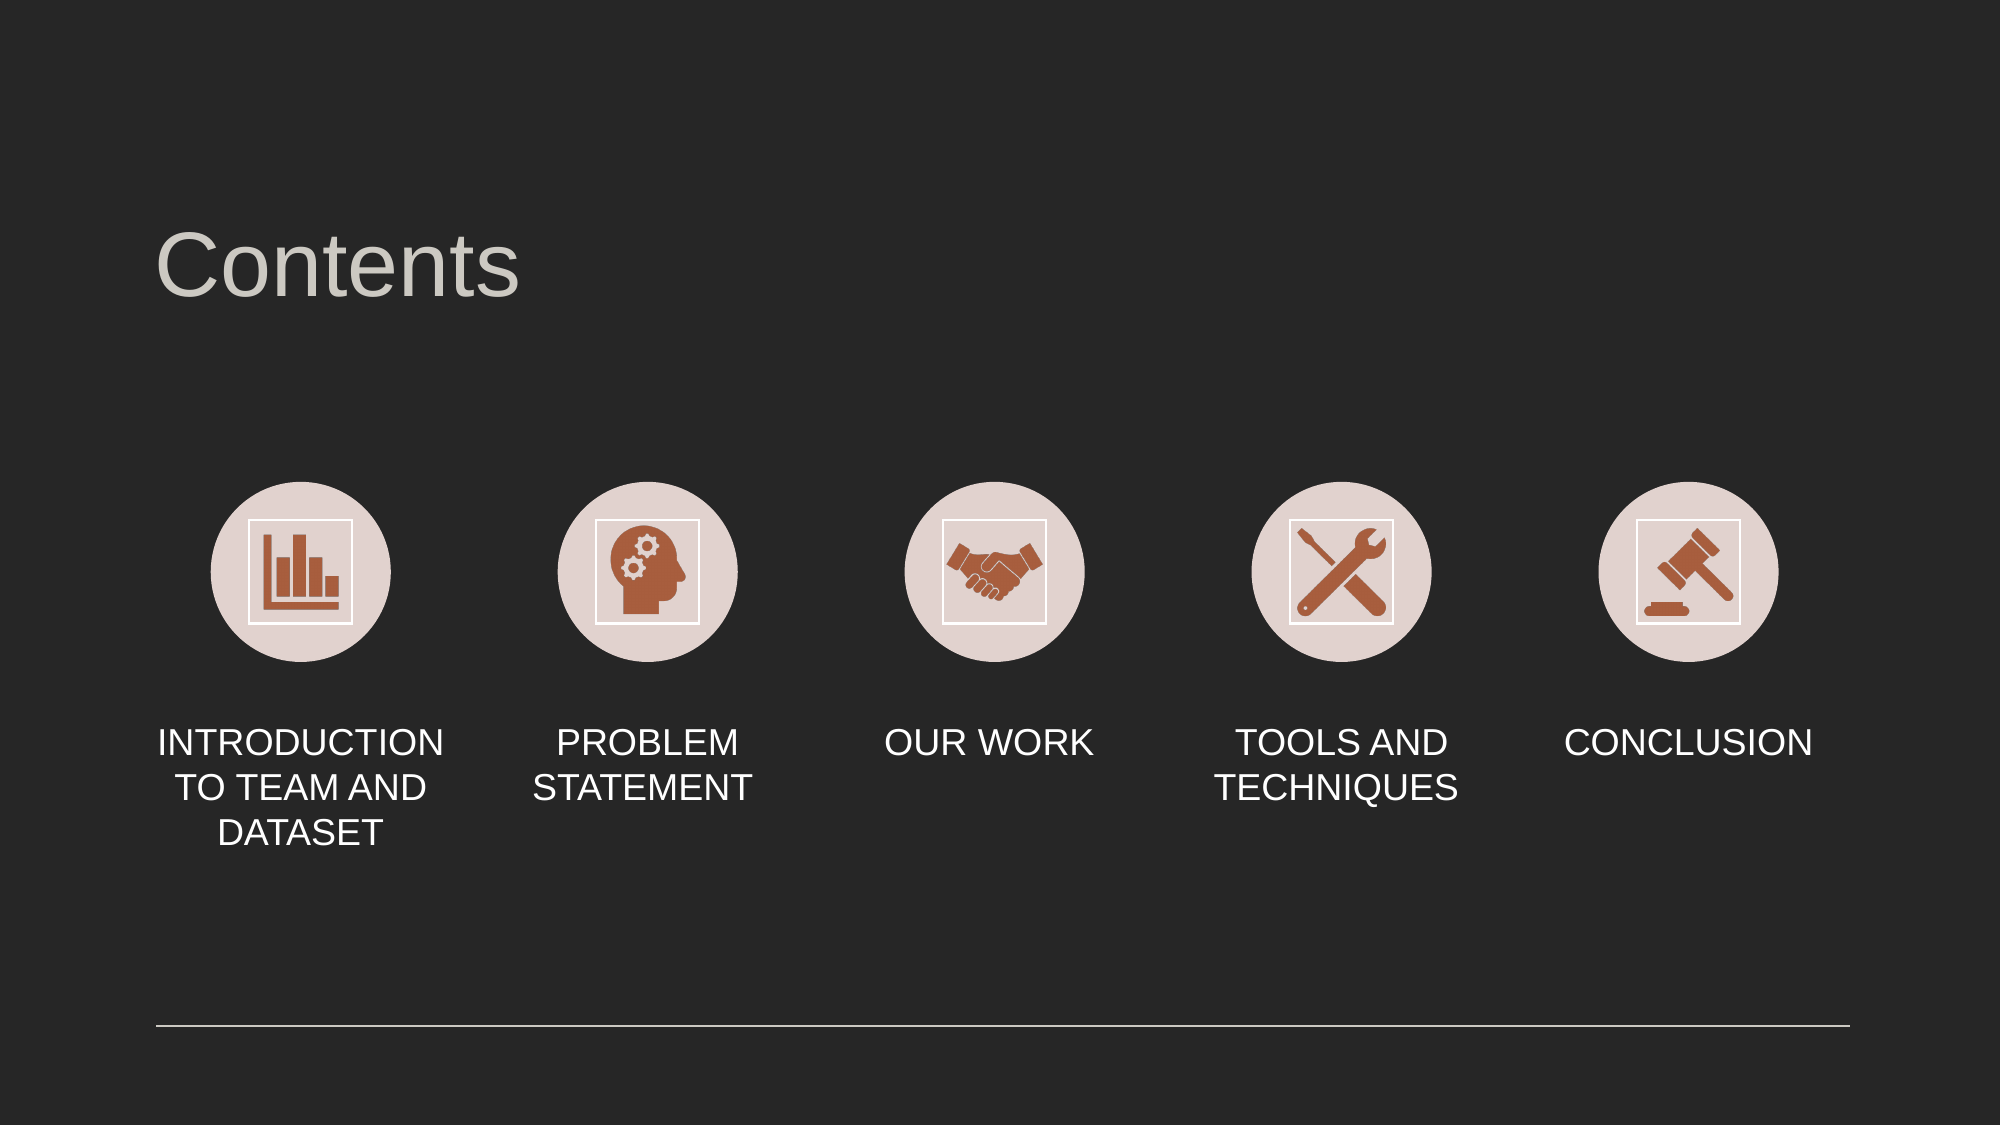

# Contents
Introduction to Team and Dataset
Problem Statement
Our Work
Tools and Techniques
Conclusion